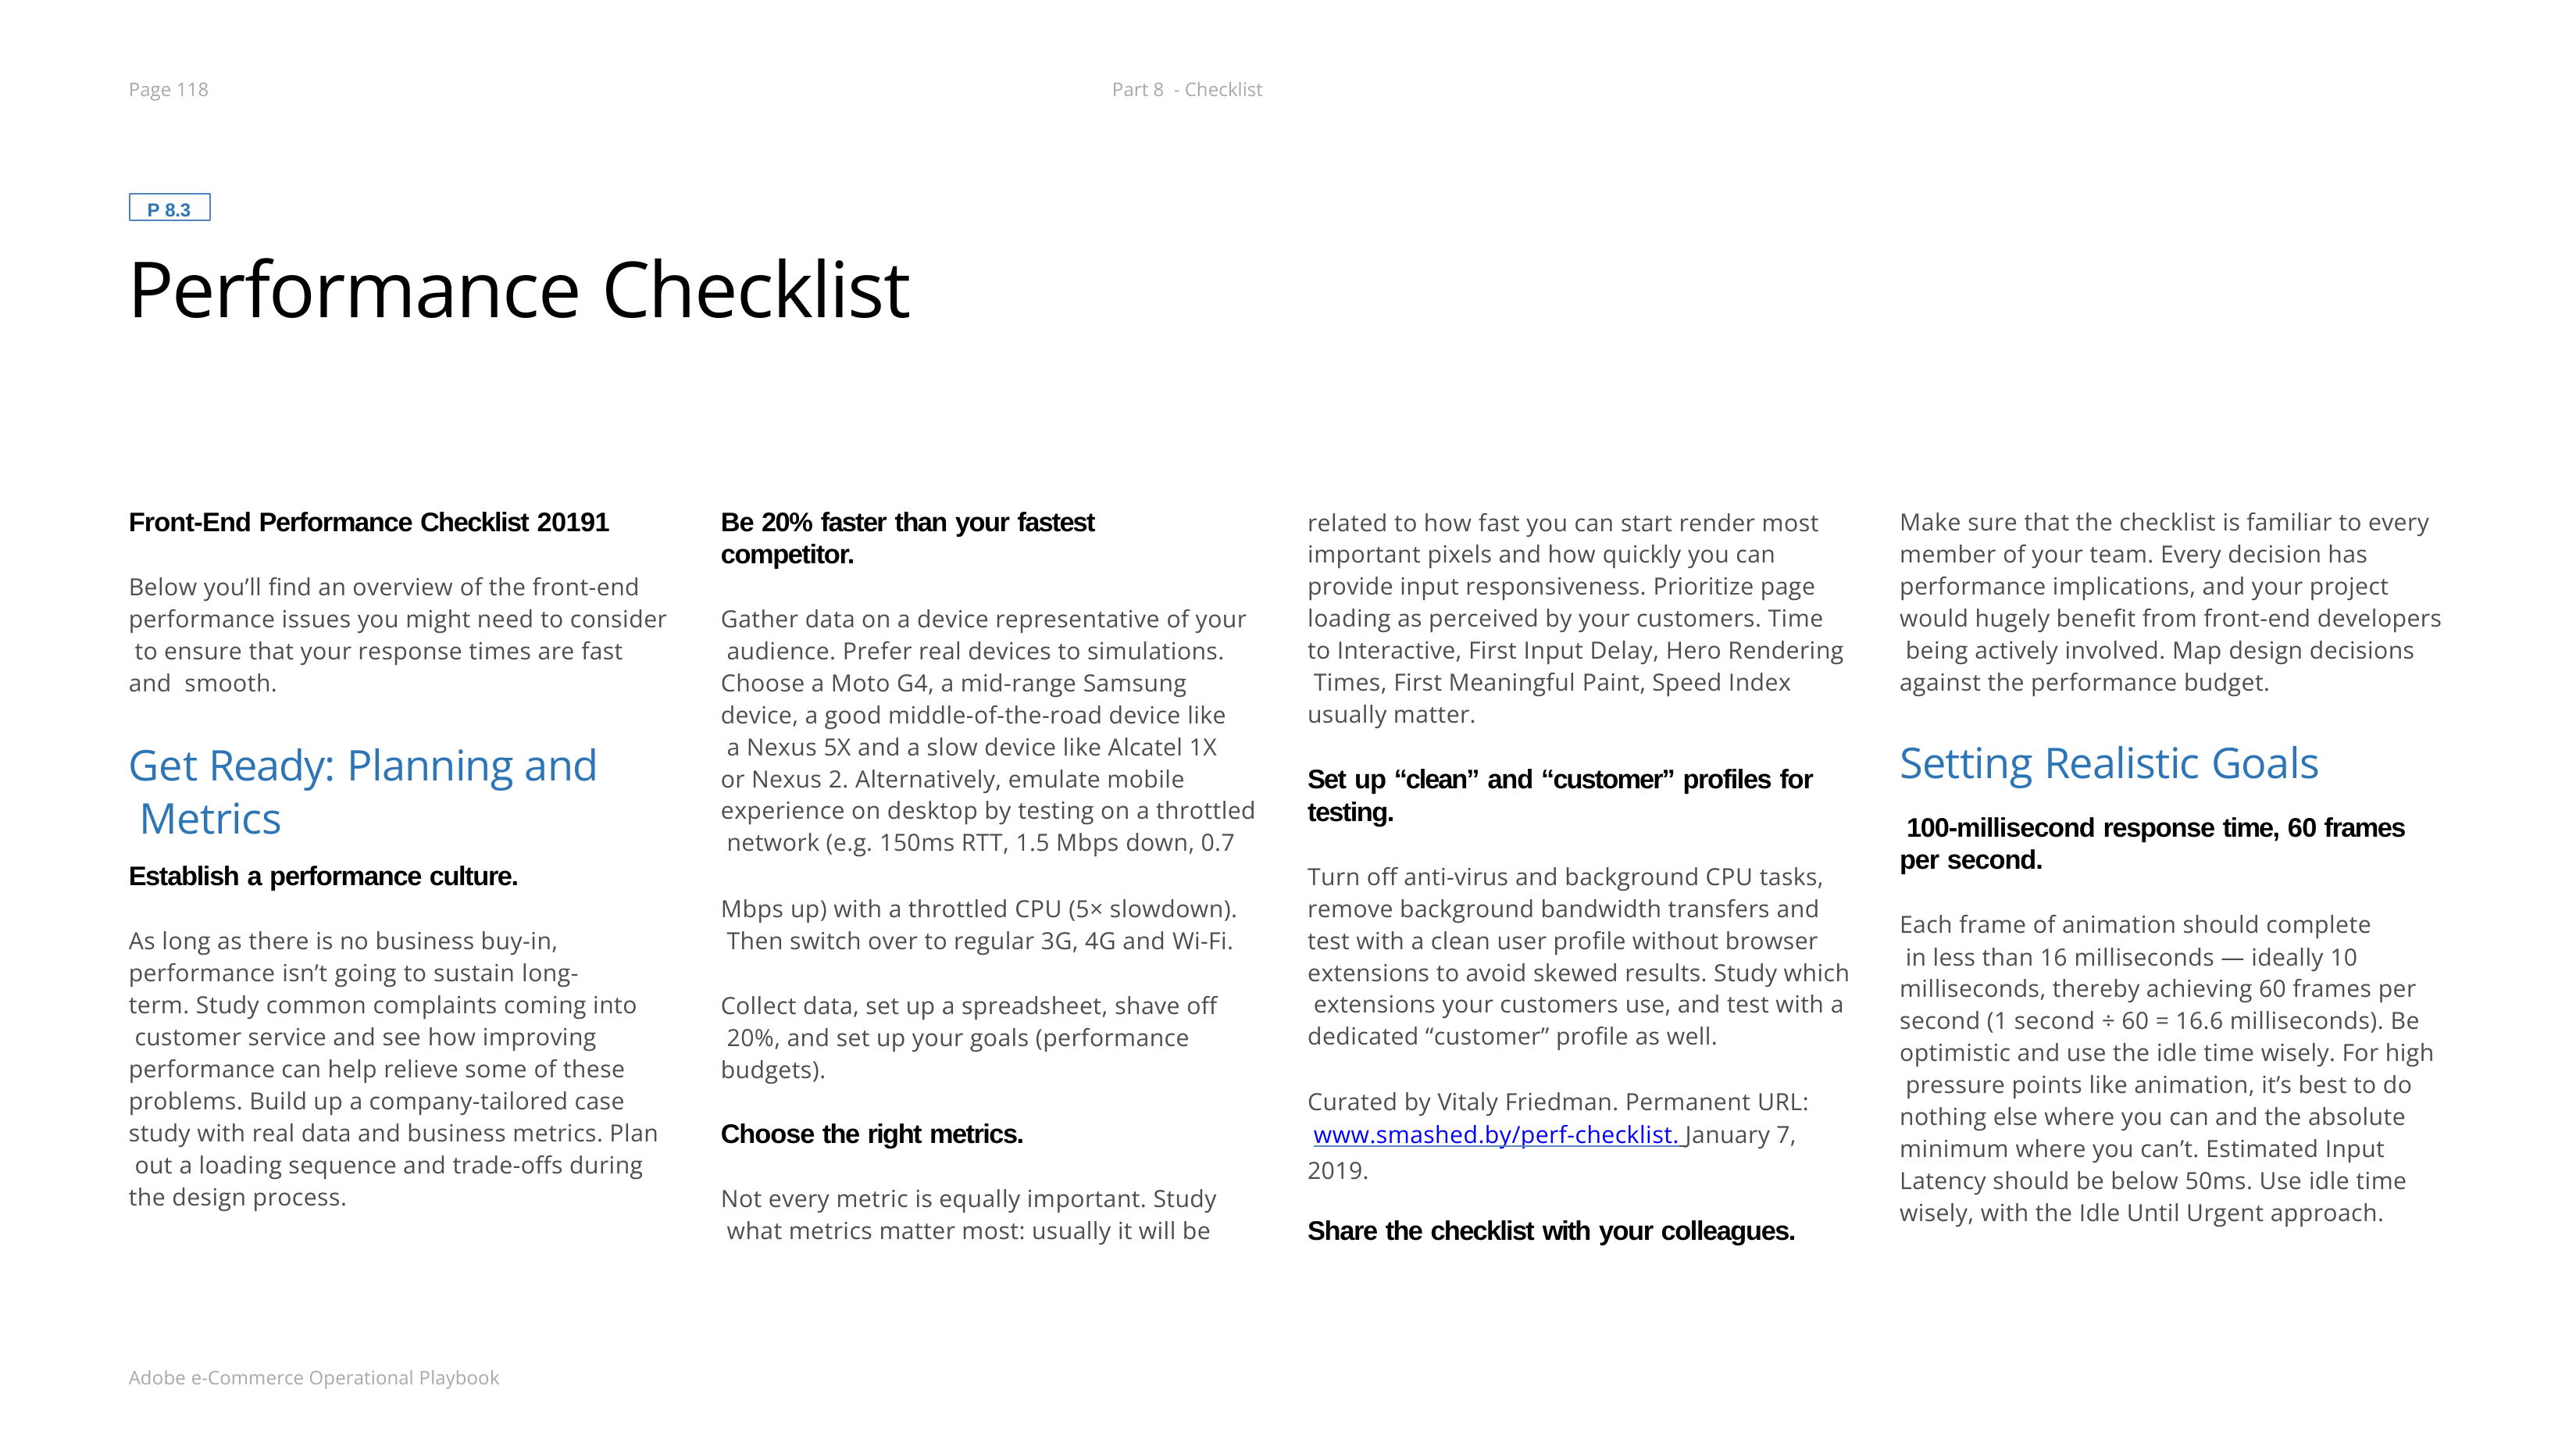

Page 118
Part 8  - Checklist
P 8.3
Performance Checklist
related to how fast you can start render most  important pixels and how quickly you can  provide input responsiveness. Prioritize page  loading as perceived by your customers. Time  to Interactive, First Input Delay, Hero Rendering  Times, First Meaningful Paint, Speed Index  usually matter.
Make sure that the checklist is familiar to every  member of your team. Every decision has  performance implications, and your project  would hugely benefit from front-end developers  being actively involved. Map design decisions  against the performance budget.
Front-End Performance Checklist 20191
Be 20% faster than your fastest  competitor.
Below you’ll find an overview of the front-end  performance issues you might need to consider  to ensure that your response times are fast and  smooth.
Gather data on a device representative of your  audience. Prefer real devices to simulations.
Choose a Moto G4, a mid-range Samsung  device, a good middle-of-the-road device like  a Nexus 5X and a slow device like Alcatel 1X  or Nexus 2. Alternatively, emulate mobile
experience on desktop by testing on a throttled  network (e.g. 150ms RTT, 1.5 Mbps down, 0.7
Get Ready: Planning and  Metrics
Establish a performance culture.
As long as there is no business buy-in,  performance isn’t going to sustain long-  term. Study common complaints coming into  customer service and see how improving  performance can help relieve some of these  problems. Build up a company-tailored case
study with real data and business metrics. Plan  out a loading sequence and trade-offs during  the design process.
Setting Realistic Goals
100-millisecond response time, 60 frames  per second.
Set up “clean” and “customer” profiles for  testing.
Turn off anti-virus and background CPU tasks,  remove background bandwidth transfers and  test with a clean user profile without browser  extensions to avoid skewed results. Study which  extensions your customers use, and test with a  dedicated “customer” profile as well.
Mbps up) with a throttled CPU (5× slowdown).  Then switch over to regular 3G, 4G and Wi-Fi.
Each frame of animation should complete  in less than 16 milliseconds — ideally 10
milliseconds, thereby achieving 60 frames per  second (1 second ÷ 60 = 16.6 milliseconds). Be  optimistic and use the idle time wisely. For high  pressure points like animation, it’s best to do  nothing else where you can and the absolute  minimum where you can’t. Estimated Input  Latency should be below 50ms. Use idle time  wisely, with the Idle Until Urgent approach.
Collect data, set up a spreadsheet, shave off  20%, and set up your goals (performance  budgets).
Curated by Vitaly Friedman. Permanent URL:  www.smashed.by/perf-checklist. January 7,
2019.
Choose the right metrics.
Not every metric is equally important. Study  what metrics matter most: usually it will be
Share the checklist with your colleagues.
Adobe e-Commerce Operational Playbook